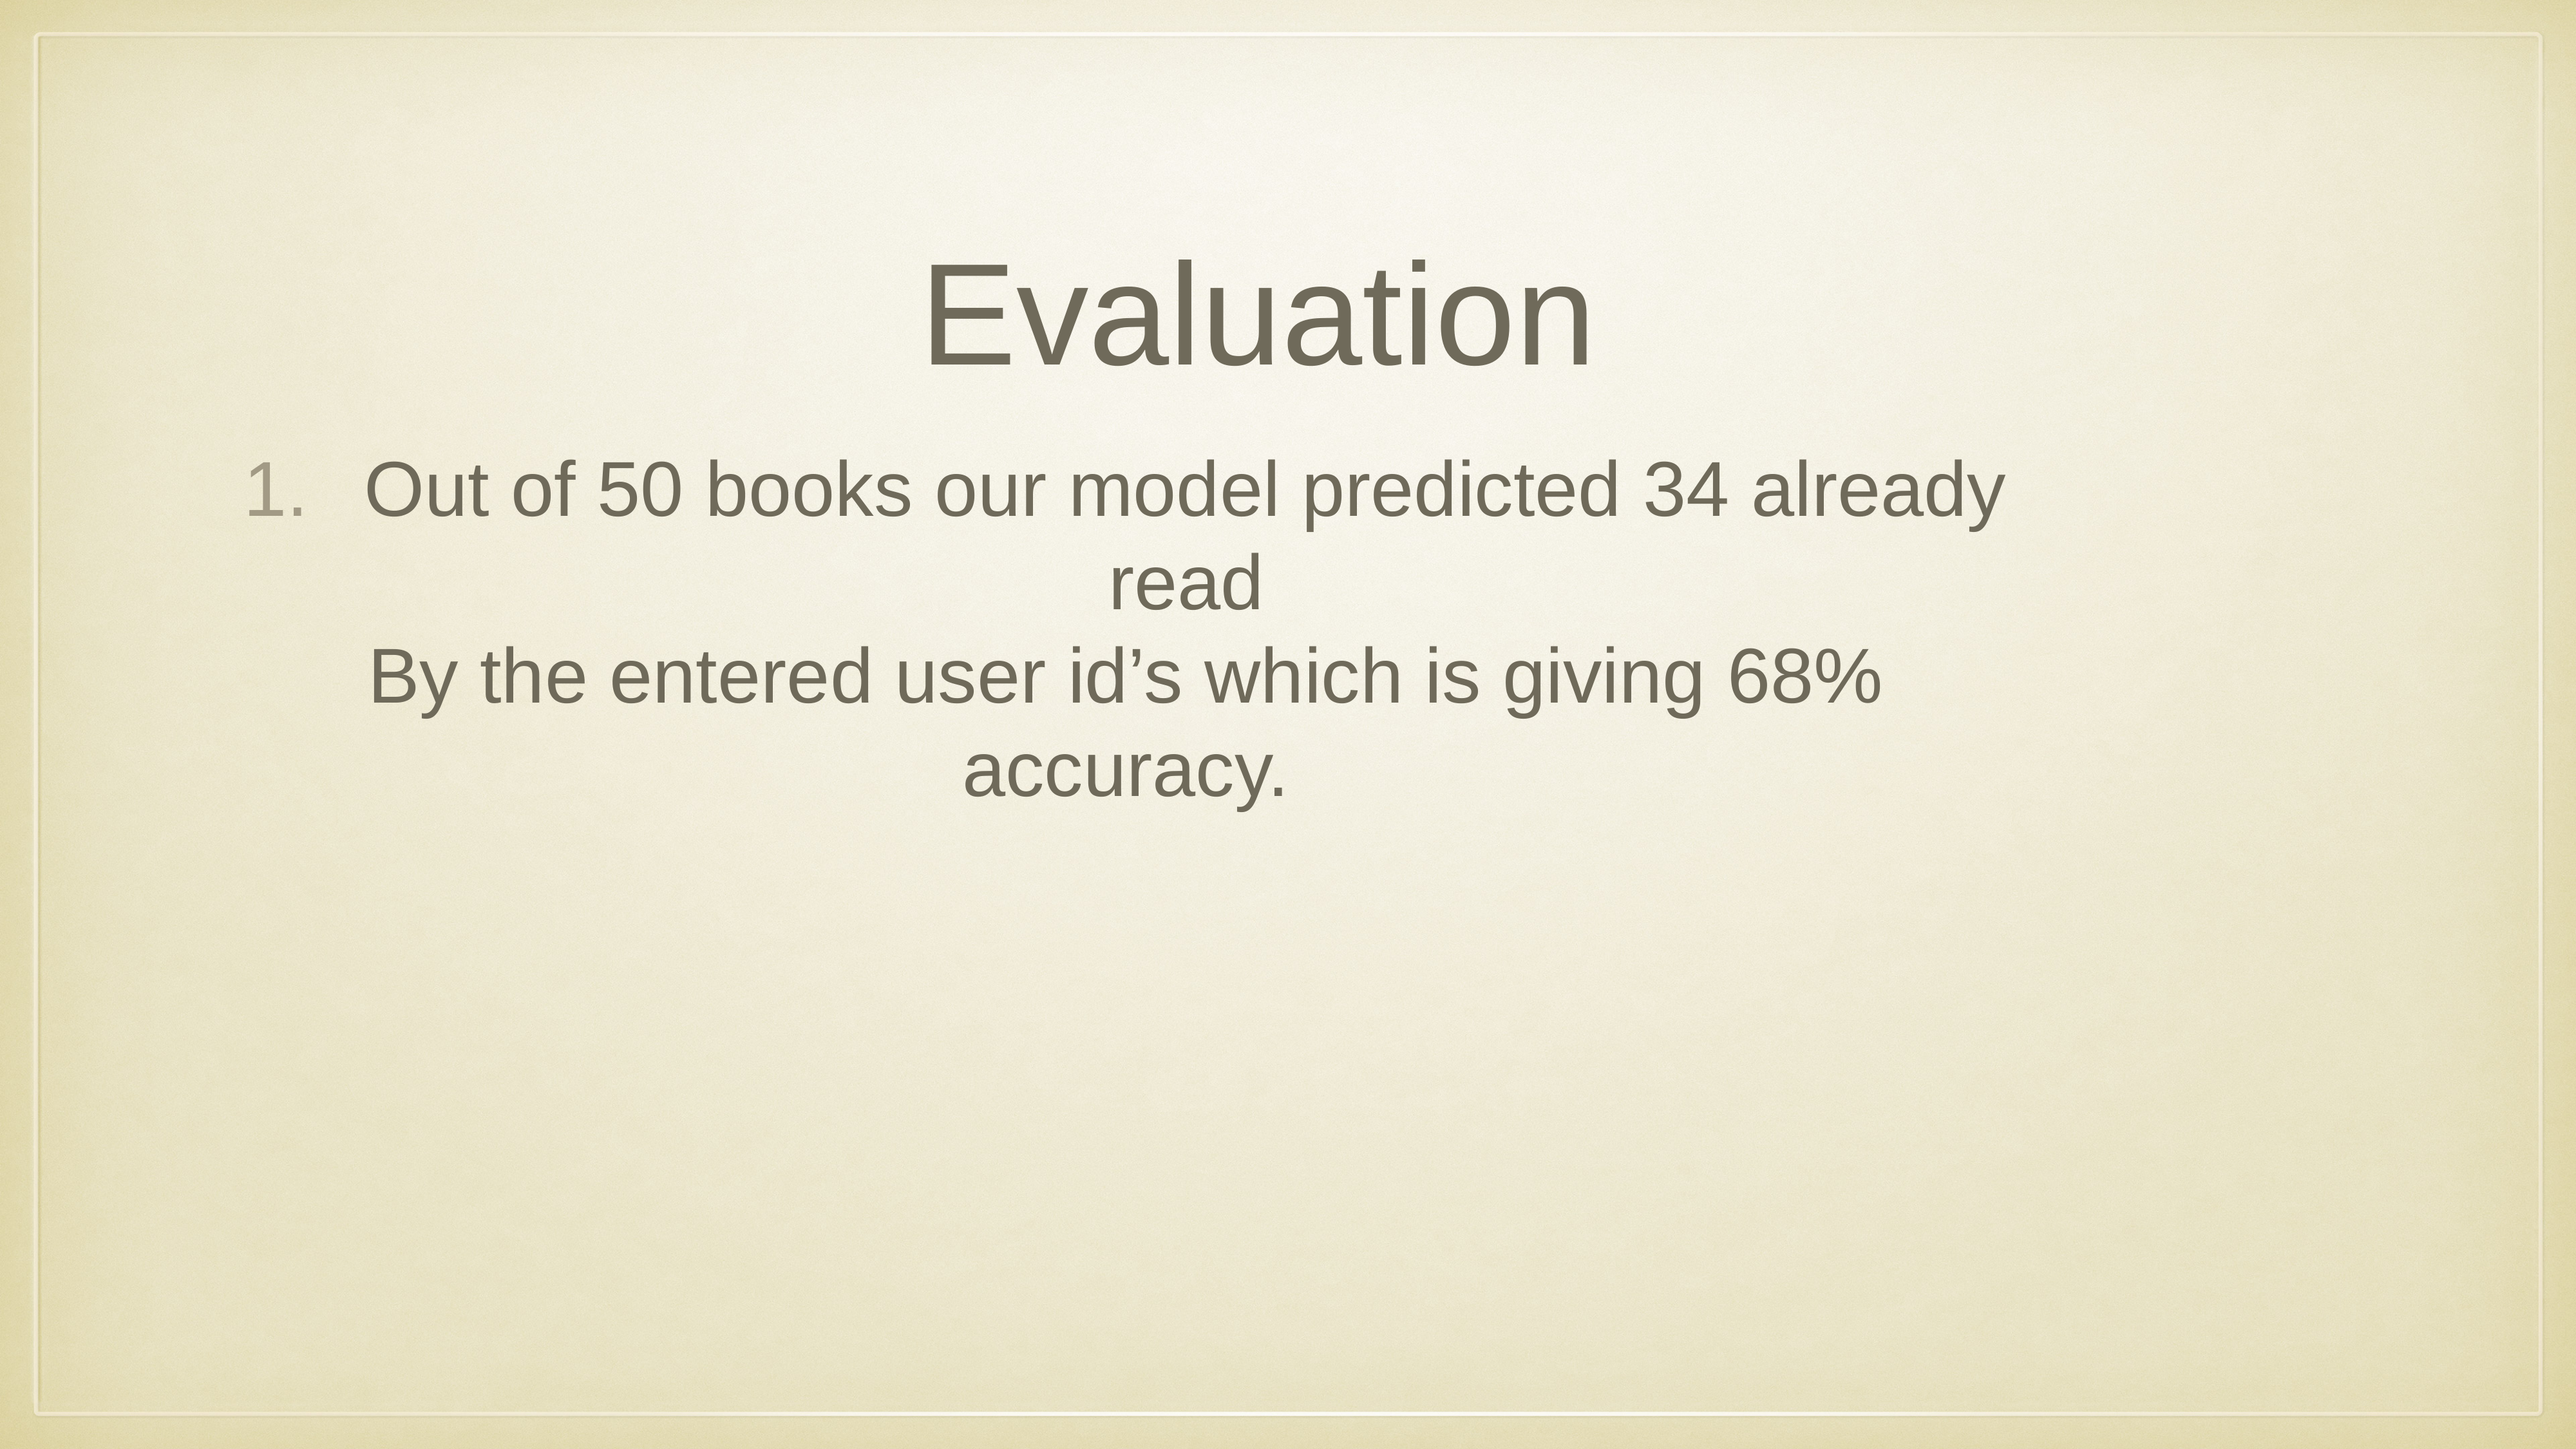

# Evaluation
Out of 50 books our model predicted 34 already read
By the entered user id’s which is giving 68% accuracy.